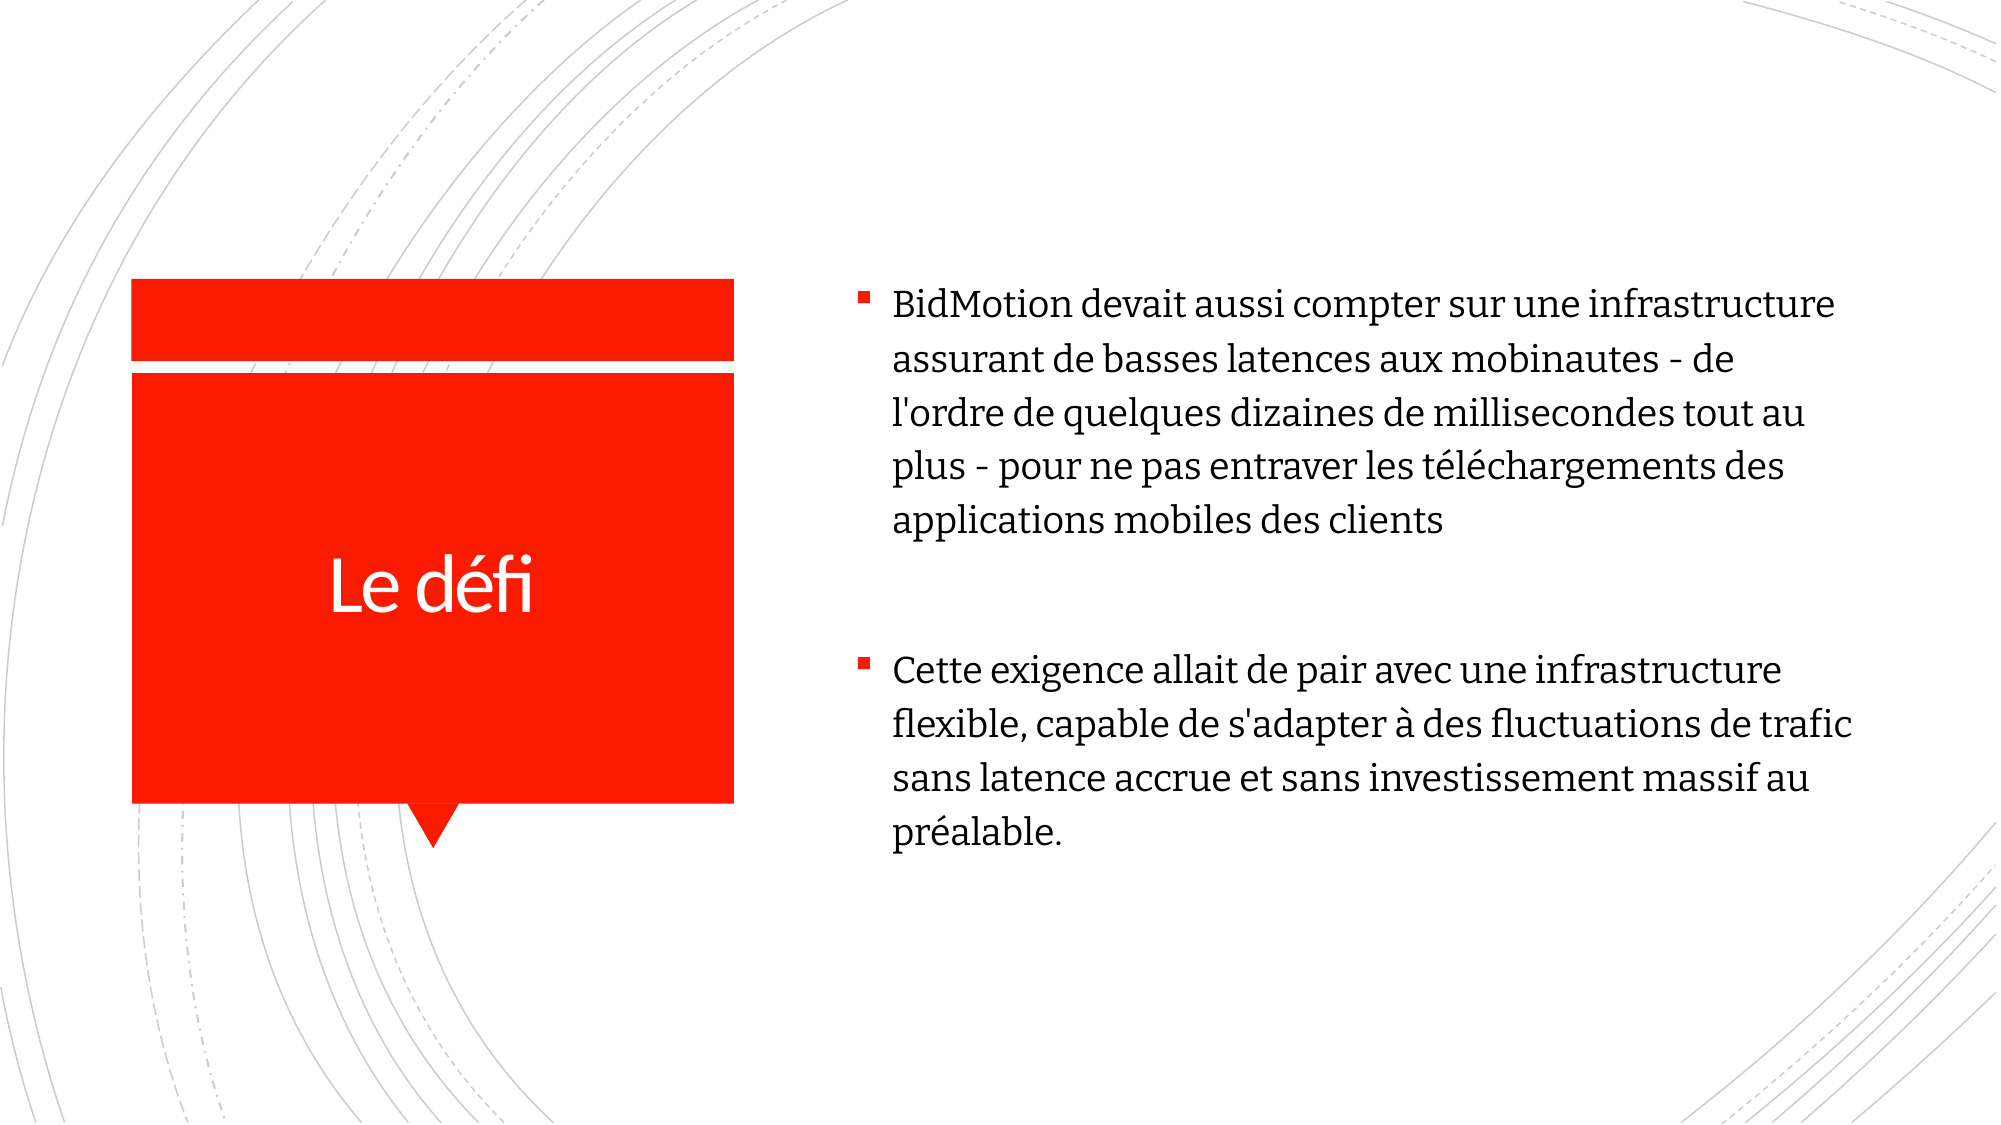

BidMotion devait aussi compter sur une infrastructure assurant de basses latences aux mobinautes - de l'ordre de quelques dizaines de millisecondes tout au plus - pour ne pas entraver les téléchargements des applications mobiles des clients

Cette exigence allait de pair avec une infrastructure flexible, capable de s'adapter à des fluctuations de trafic sans latence accrue et sans investissement massif au préalable.
# Le défi